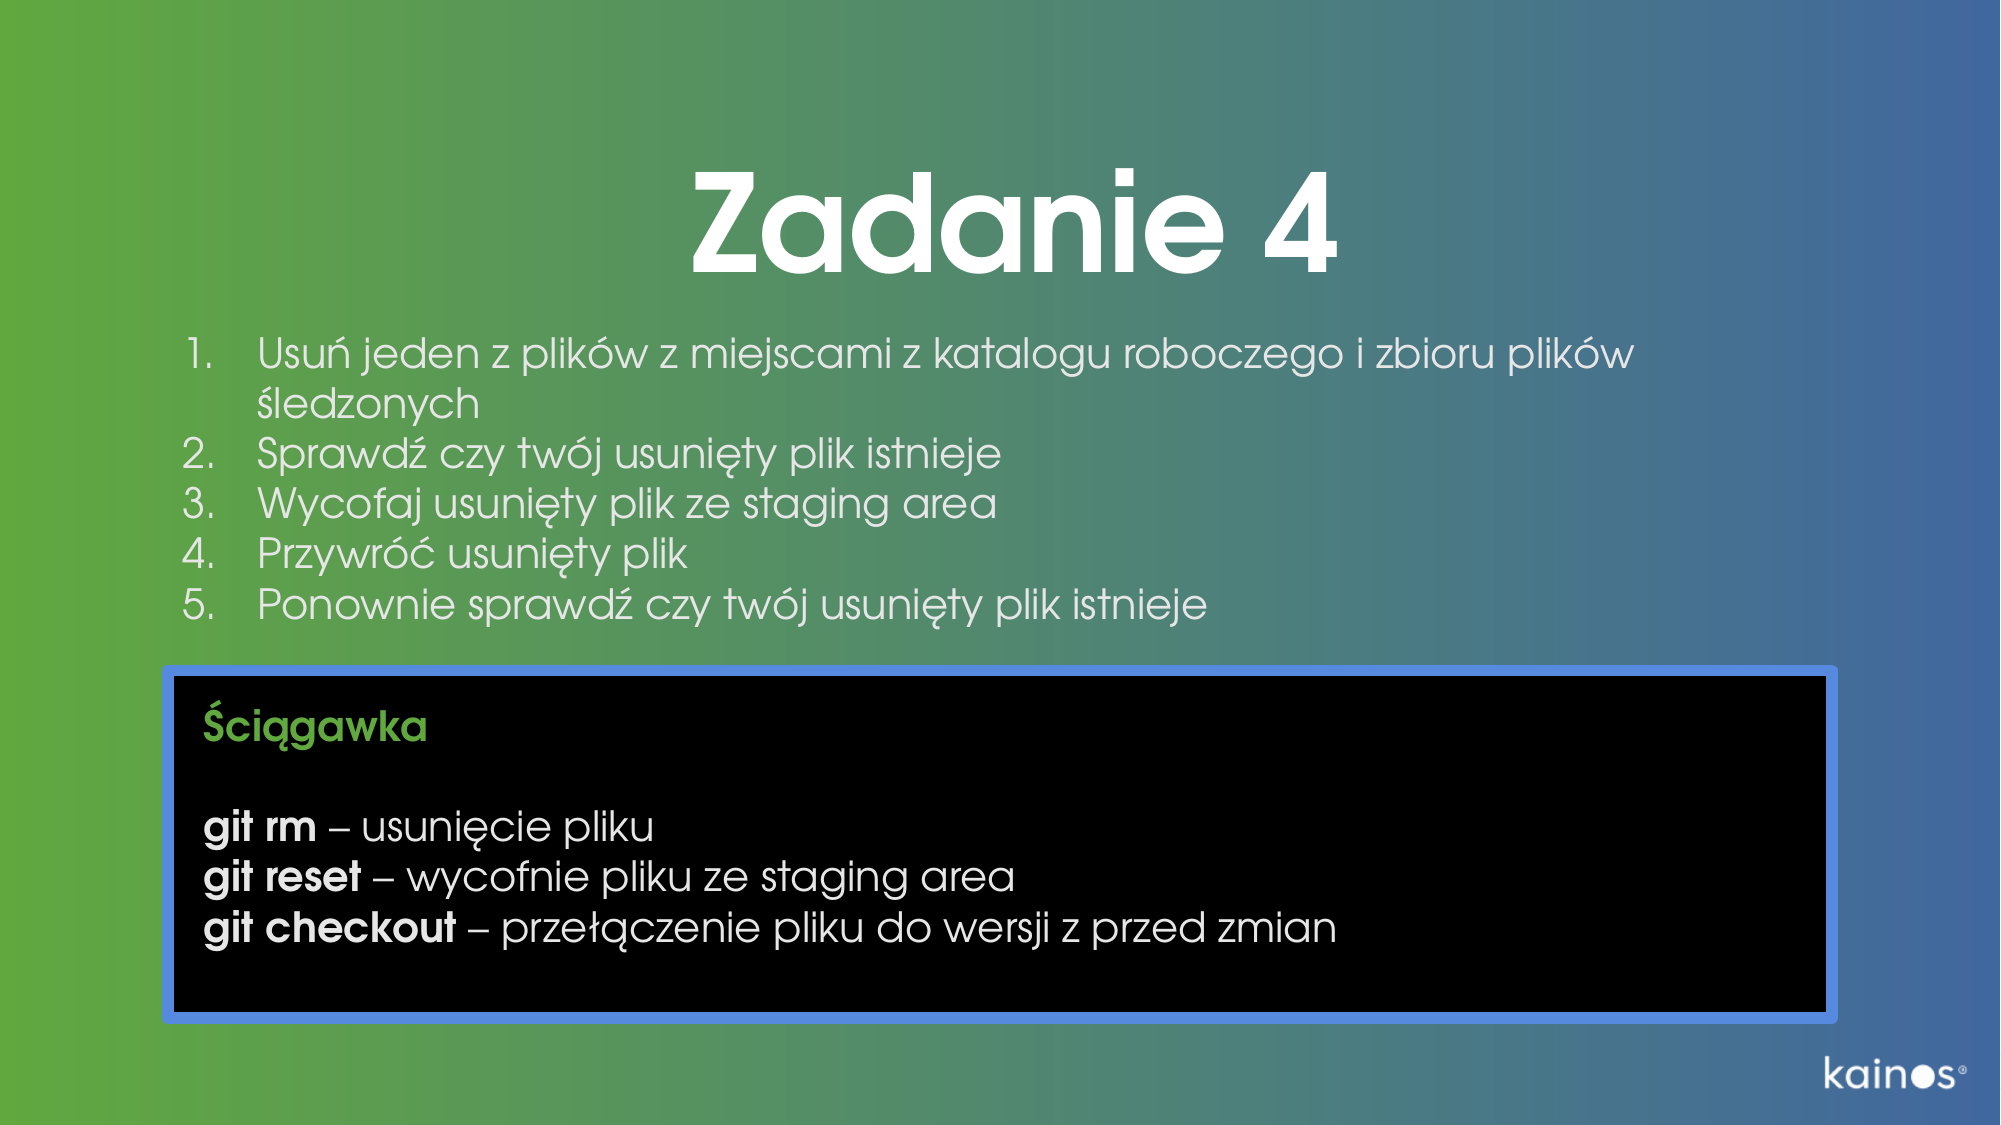

# Zadanie 4

Usuń jeden z plików z miejscami z katalogu roboczego i zbioru plików śledzonych
Sprawdź czy twój usunięty plik istnieje
Wycofaj usunięty plik ze staging area
Przywróć usunięty plik
Ponownie sprawdź czy twój usunięty plik istnieje

Ściągawka

git rm – usunięcie pliku
git reset – wycofnie pliku ze staging area
git checkout – przełączenie pliku do wersji z przed zmian